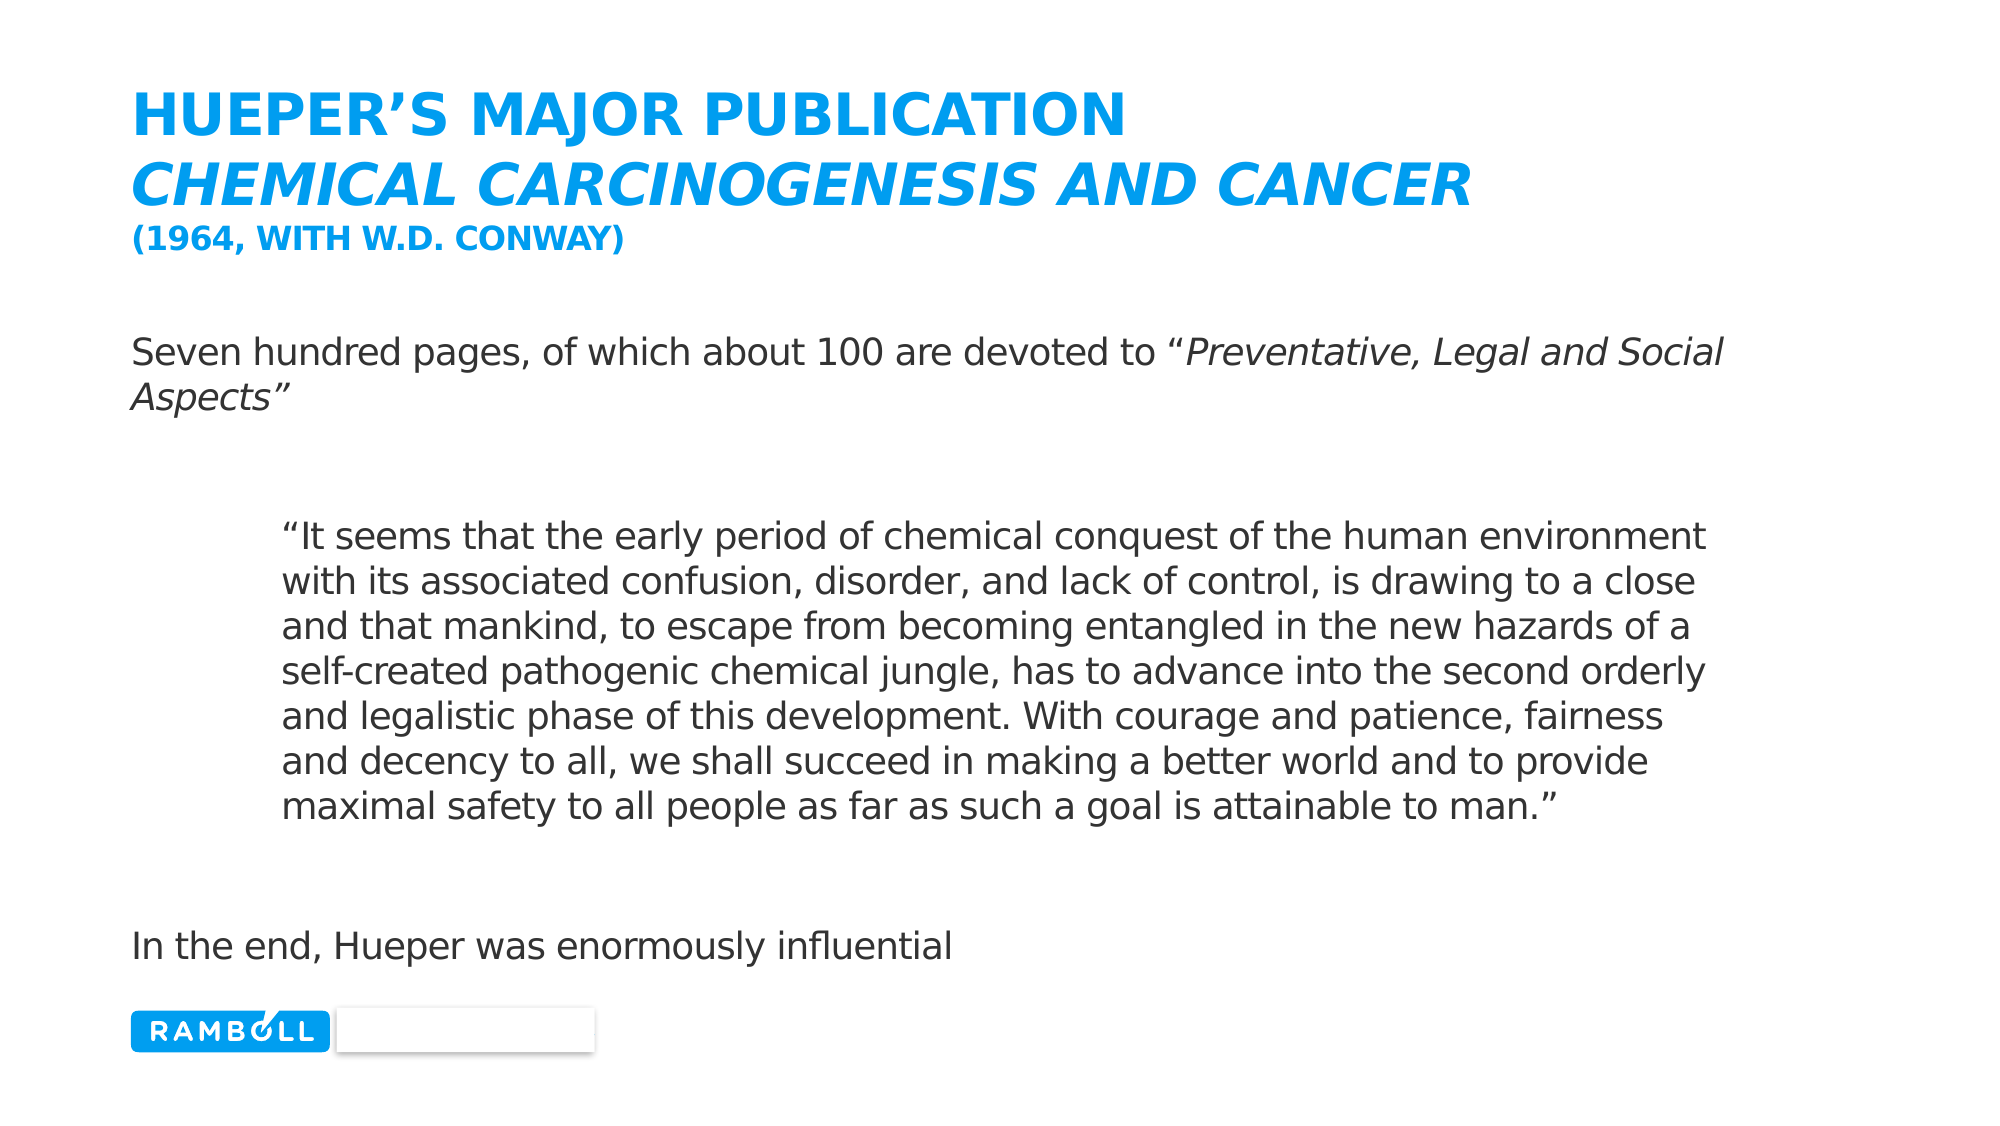

# Hueper’s Major Publication chemical carcinogenesis and cancer (1964, with W.D. Conway)
Seven hundred pages, of which about 100 are devoted to “Preventative, Legal and Social Aspects”

“It seems that the early period of chemical conquest of the human environment with its associated confusion, disorder, and lack of control, is drawing to a close and that mankind, to escape from becoming entangled in the new hazards of a self-created pathogenic chemical jungle, has to advance into the second orderly and legalistic phase of this development. With courage and patience, fairness and decency to all, we shall succeed in making a better world and to provide maximal safety to all people as far as such a goal is attainable to man.”

In the end, Hueper was enormously influential